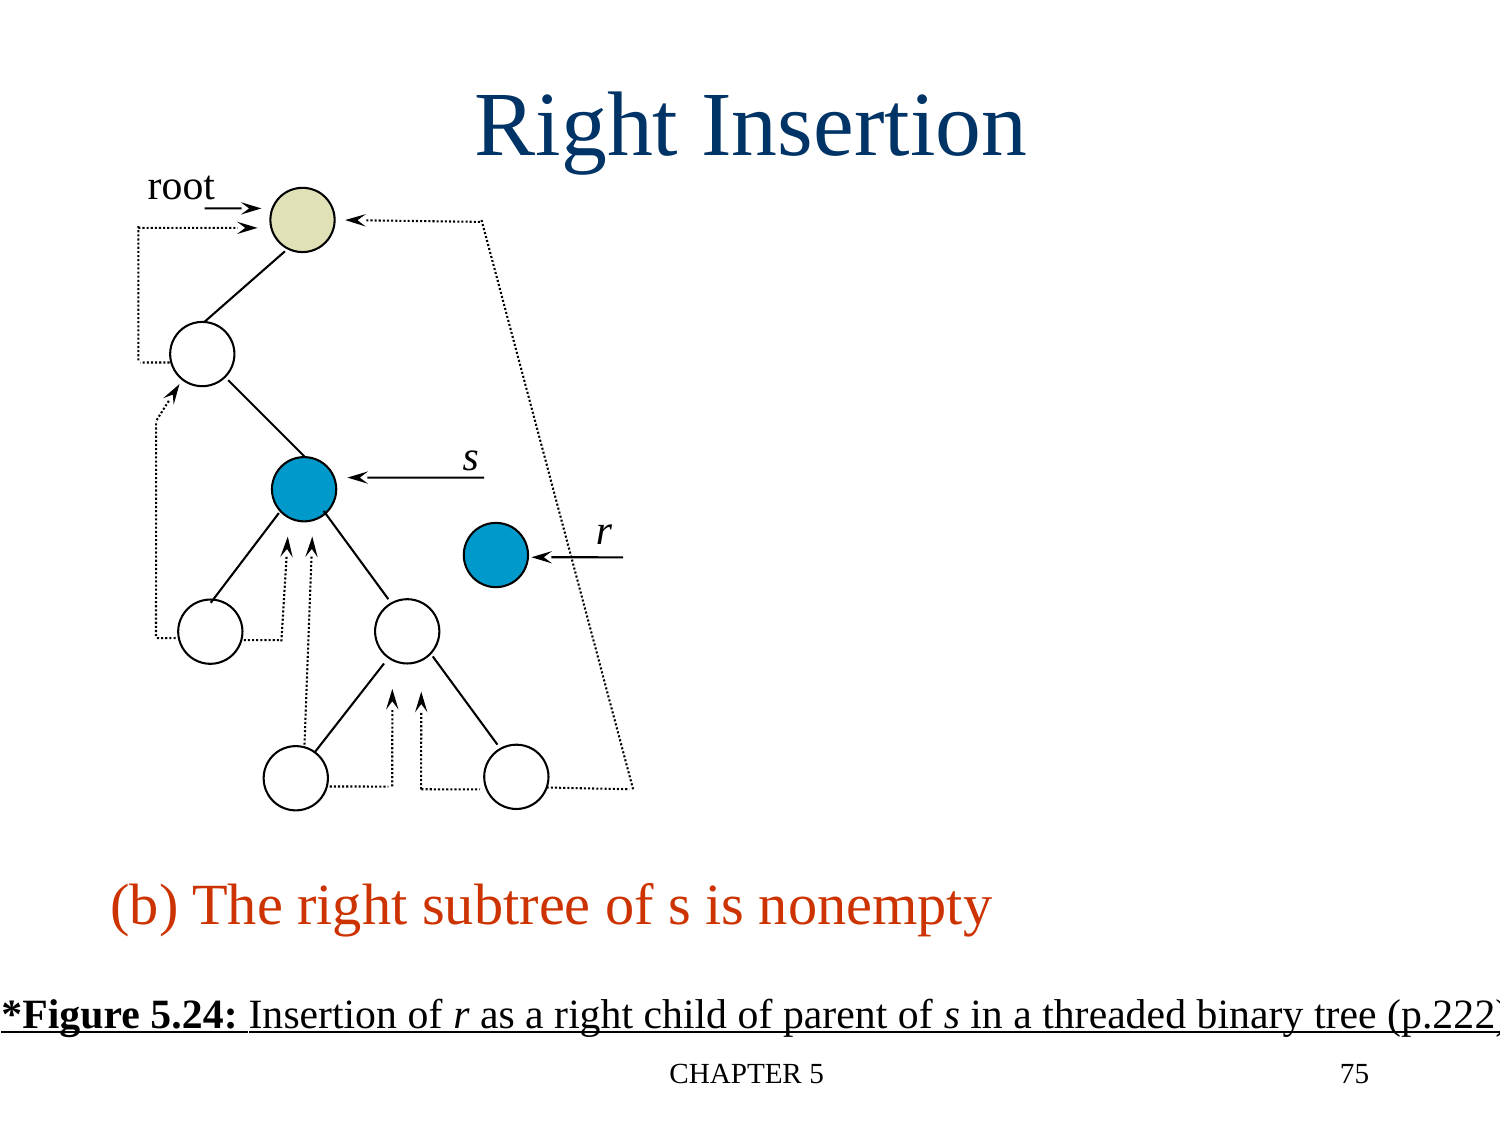

Right Insertion
root

s

r

(b) The right subtree of s is nonempty
*Figure 5.24: Insertion of r as a right child of parent of s in a threaded binary tree (p.222)
CHAPTER 5
75